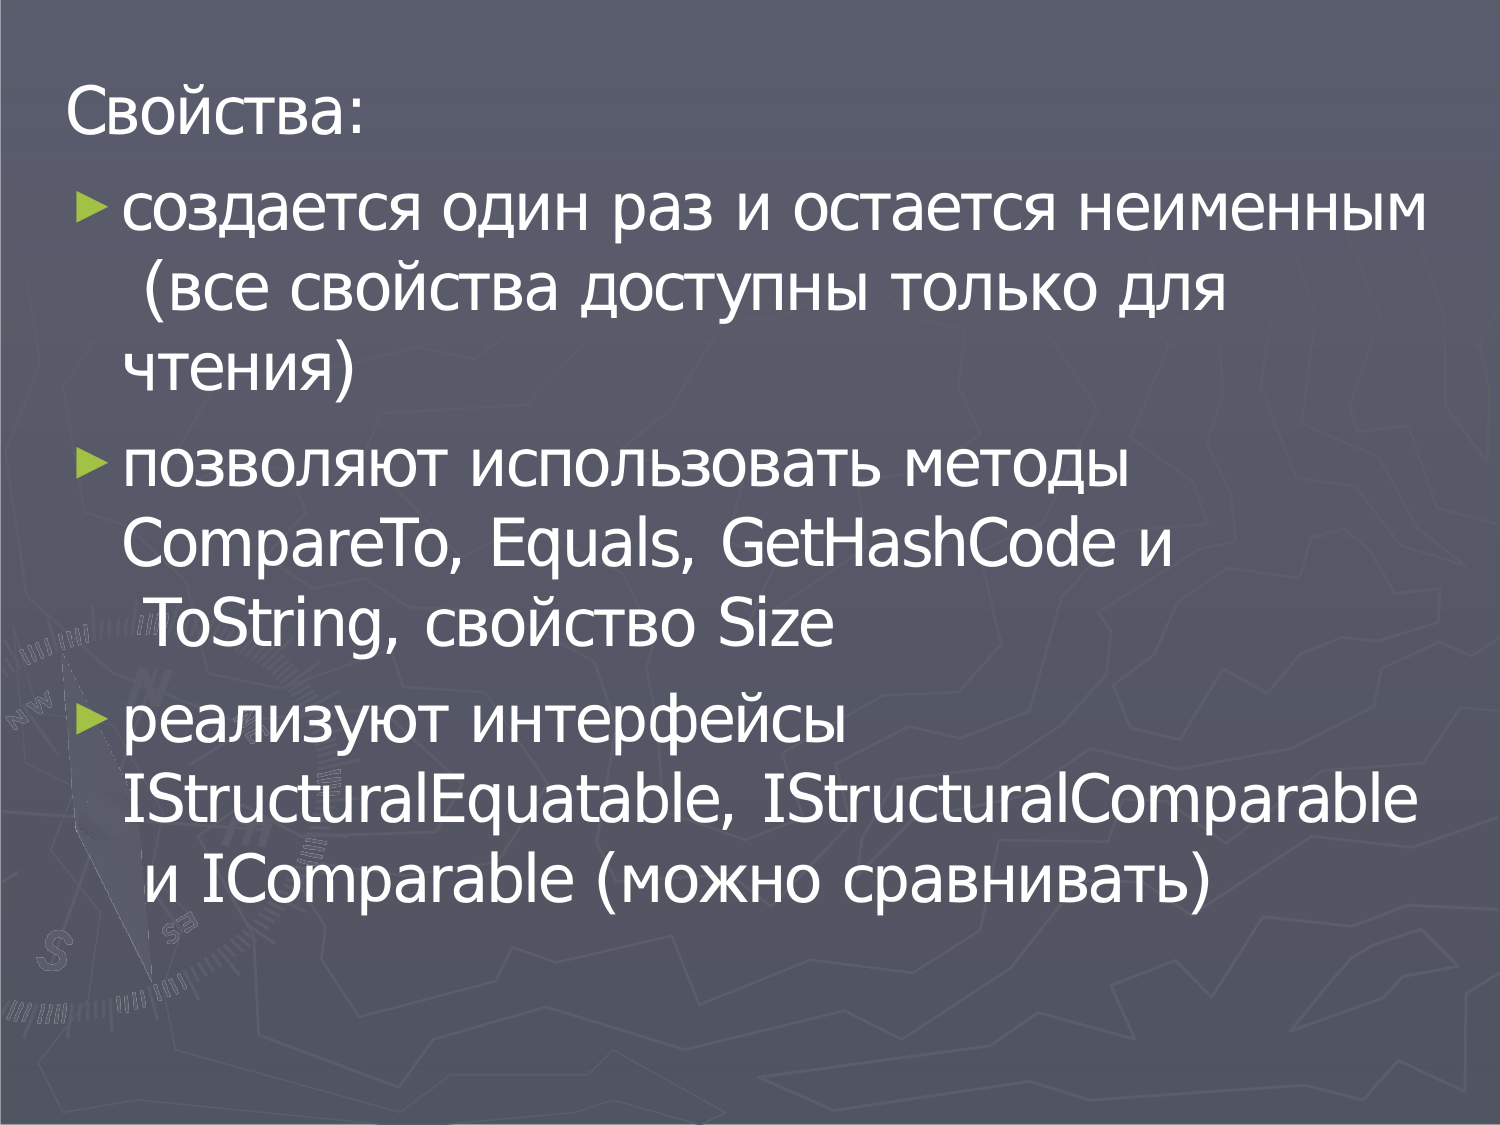

Свойства:
создается один раз и остается неименным  (все свойства доступны только для  чтения)
позволяют использовать методы  CompareTo, Equals, GetHashCode и  ToString, свойство Size
реализуют интерфейсы  IStructuralEquatable, IStructuralComparable  и IComparable (можно сравнивать)